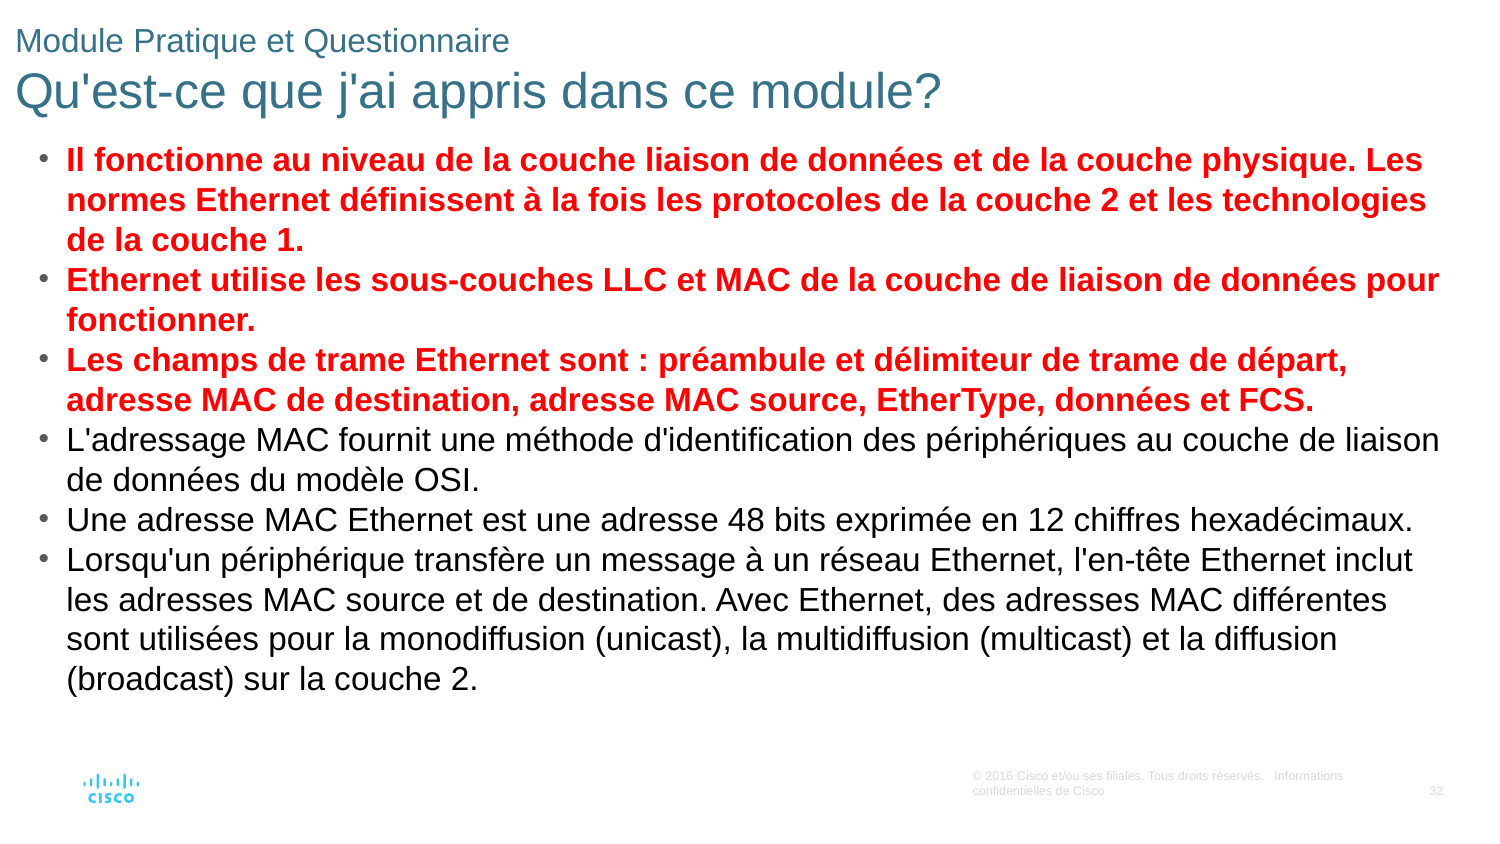

# Module Pratique et Questionnaire Qu'est-ce que j'ai appris dans ce module?
Il fonctionne au niveau de la couche liaison de données et de la couche physique. Les normes Ethernet définissent à la fois les protocoles de la couche 2 et les technologies de la couche 1.
Ethernet utilise les sous-couches LLC et MAC de la couche de liaison de données pour fonctionner.
Les champs de trame Ethernet sont : préambule et délimiteur de trame de départ, adresse MAC de destination, adresse MAC source, EtherType, données et FCS.
L'adressage MAC fournit une méthode d'identification des périphériques au couche de liaison de données du modèle OSI.
Une adresse MAC Ethernet est une adresse 48 bits exprimée en 12 chiffres hexadécimaux.
Lorsqu'un périphérique transfère un message à un réseau Ethernet, l'en-tête Ethernet inclut les adresses MAC source et de destination. Avec Ethernet, des adresses MAC différentes sont utilisées pour la monodiffusion (unicast), la multidiffusion (multicast) et la diffusion (broadcast) sur la couche 2.